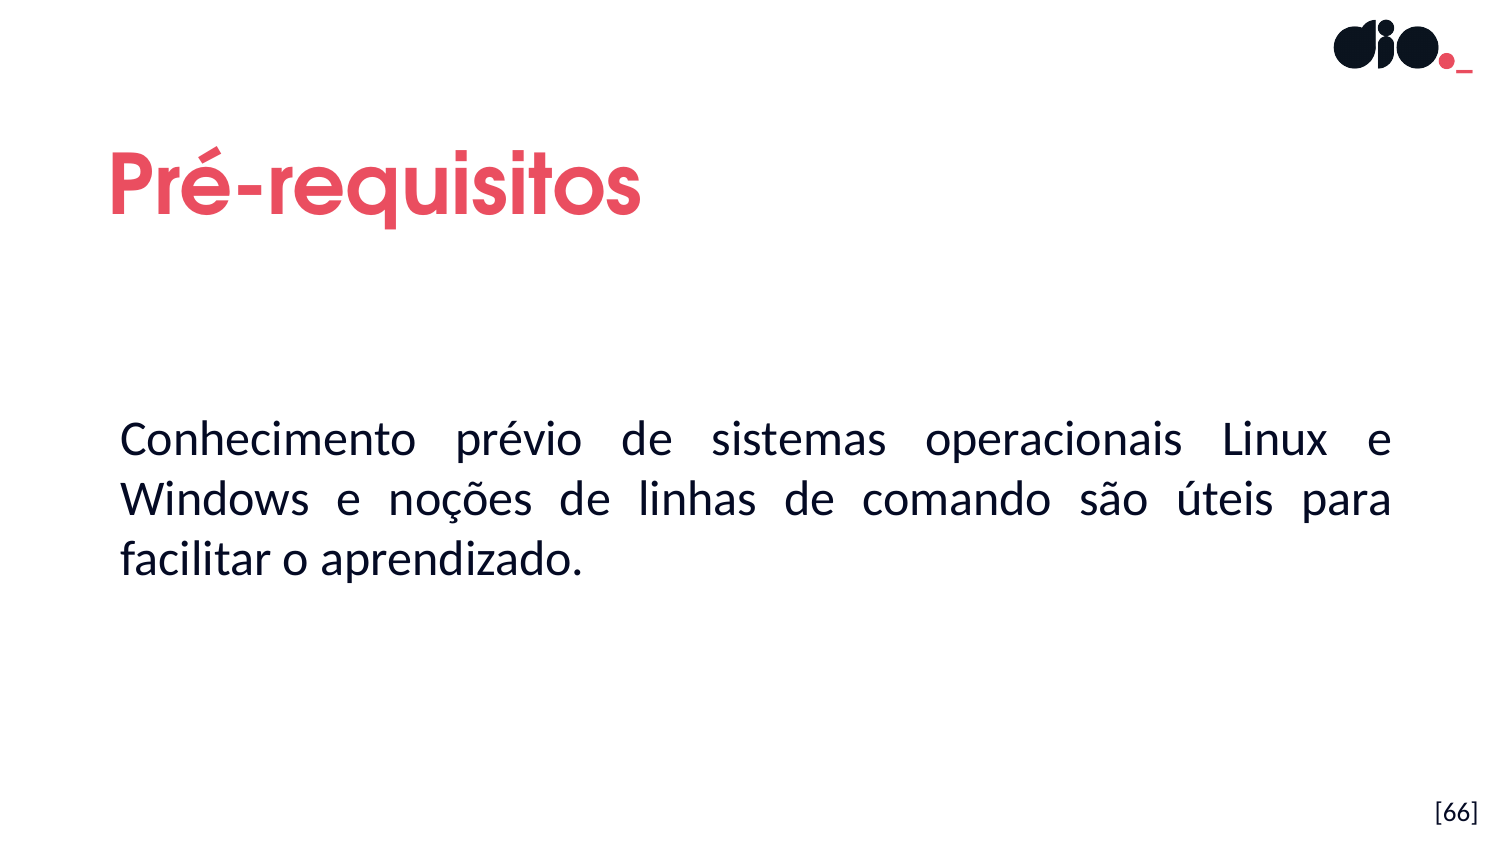

Pré-requisitos
Conhecimento prévio de sistemas operacionais Linux e Windows e noções de linhas de comando são úteis para facilitar o aprendizado.
[66]